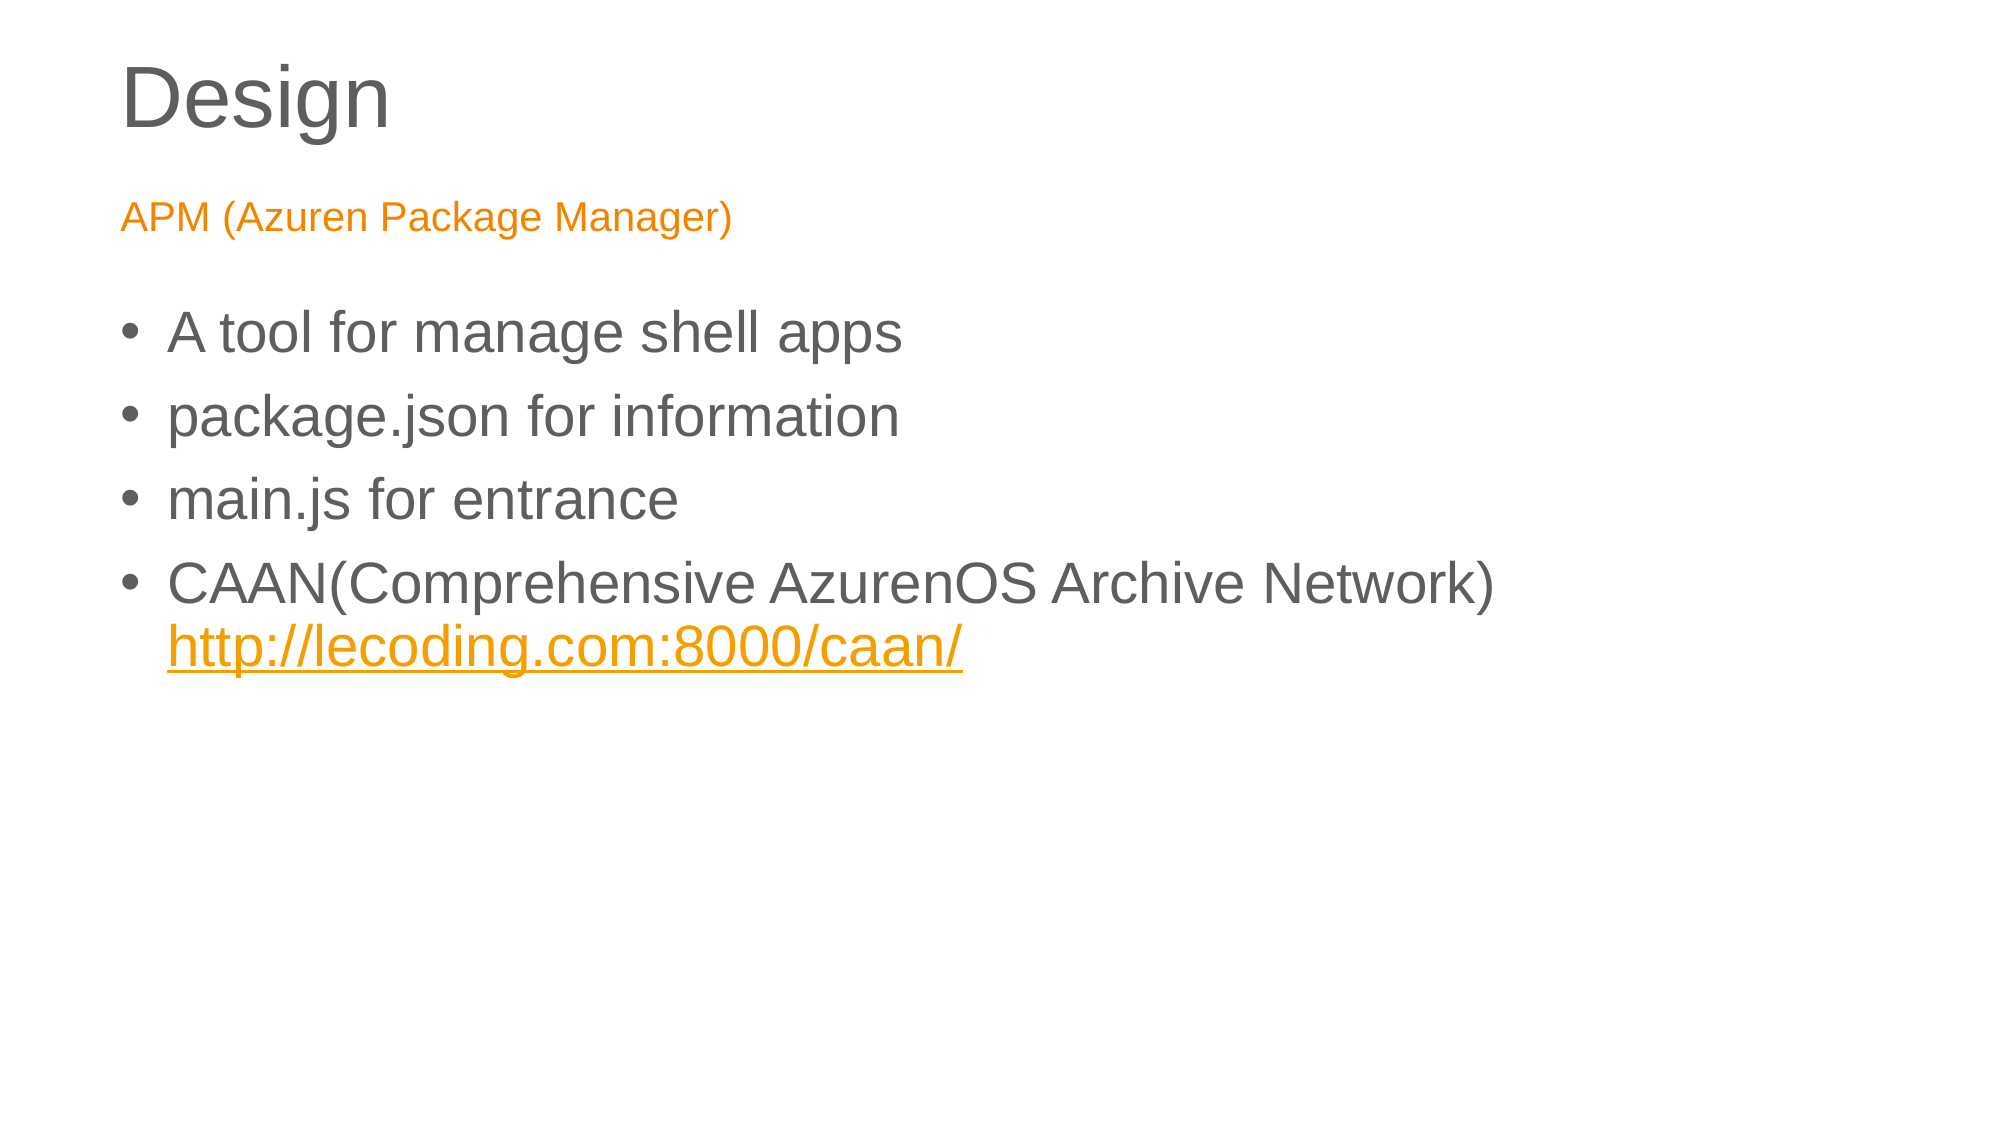

# Design
APM (Azuren Package Manager)
A tool for manage shell apps
package.json for information
main.js for entrance
CAAN(Comprehensive AzurenOS Archive Network) http://lecoding.com:8000/caan/